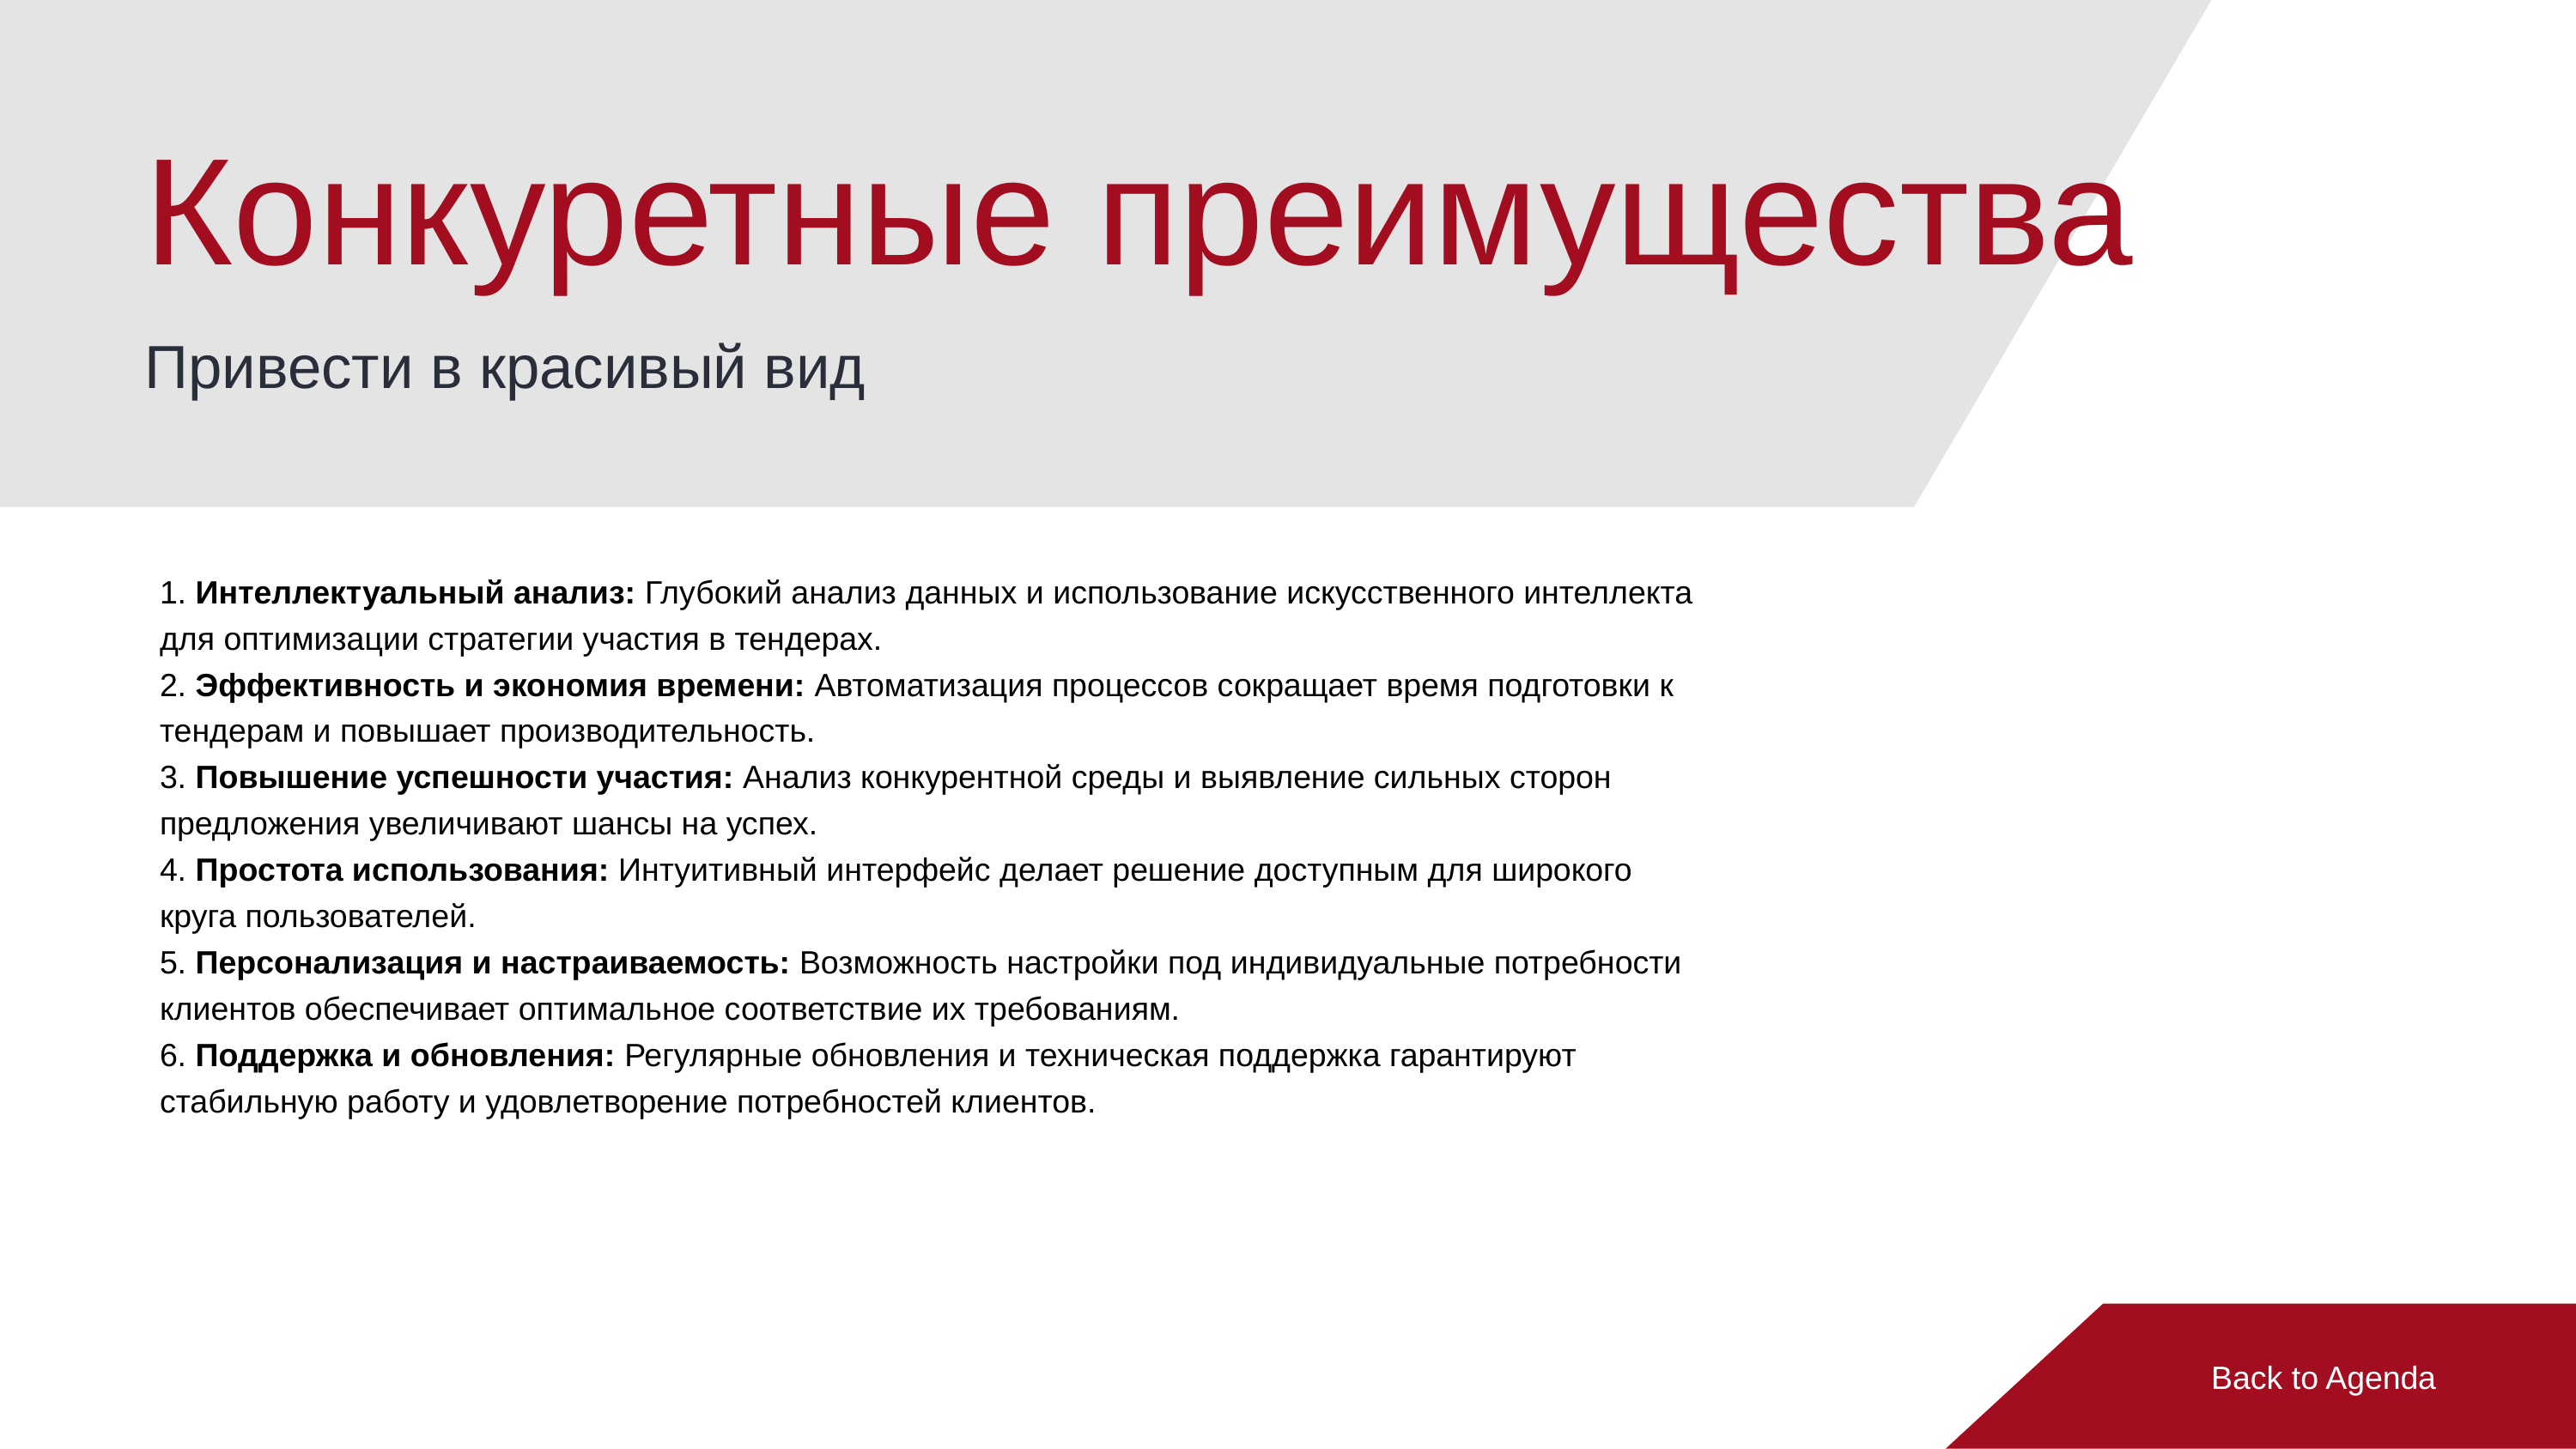

Конкуретные преимущества
Привести в красивый вид
1. Интеллектуальный анализ: Глубокий анализ данных и использование искусственного интеллекта для оптимизации стратегии участия в тендерах.
2. Эффективность и экономия времени: Автоматизация процессов сокращает время подготовки к тендерам и повышает производительность.
3. Повышение успешности участия: Анализ конкурентной среды и выявление сильных сторон предложения увеличивают шансы на успех.
4. Простота использования: Интуитивный интерфейс делает решение доступным для широкого круга пользователей.
5. Персонализация и настраиваемость: Возможность настройки под индивидуальные потребности клиентов обеспечивает оптимальное соответствие их требованиям.
6. Поддержка и обновления: Регулярные обновления и техническая поддержка гарантируют стабильную работу и удовлетворение потребностей клиентов.

Back to Agenda